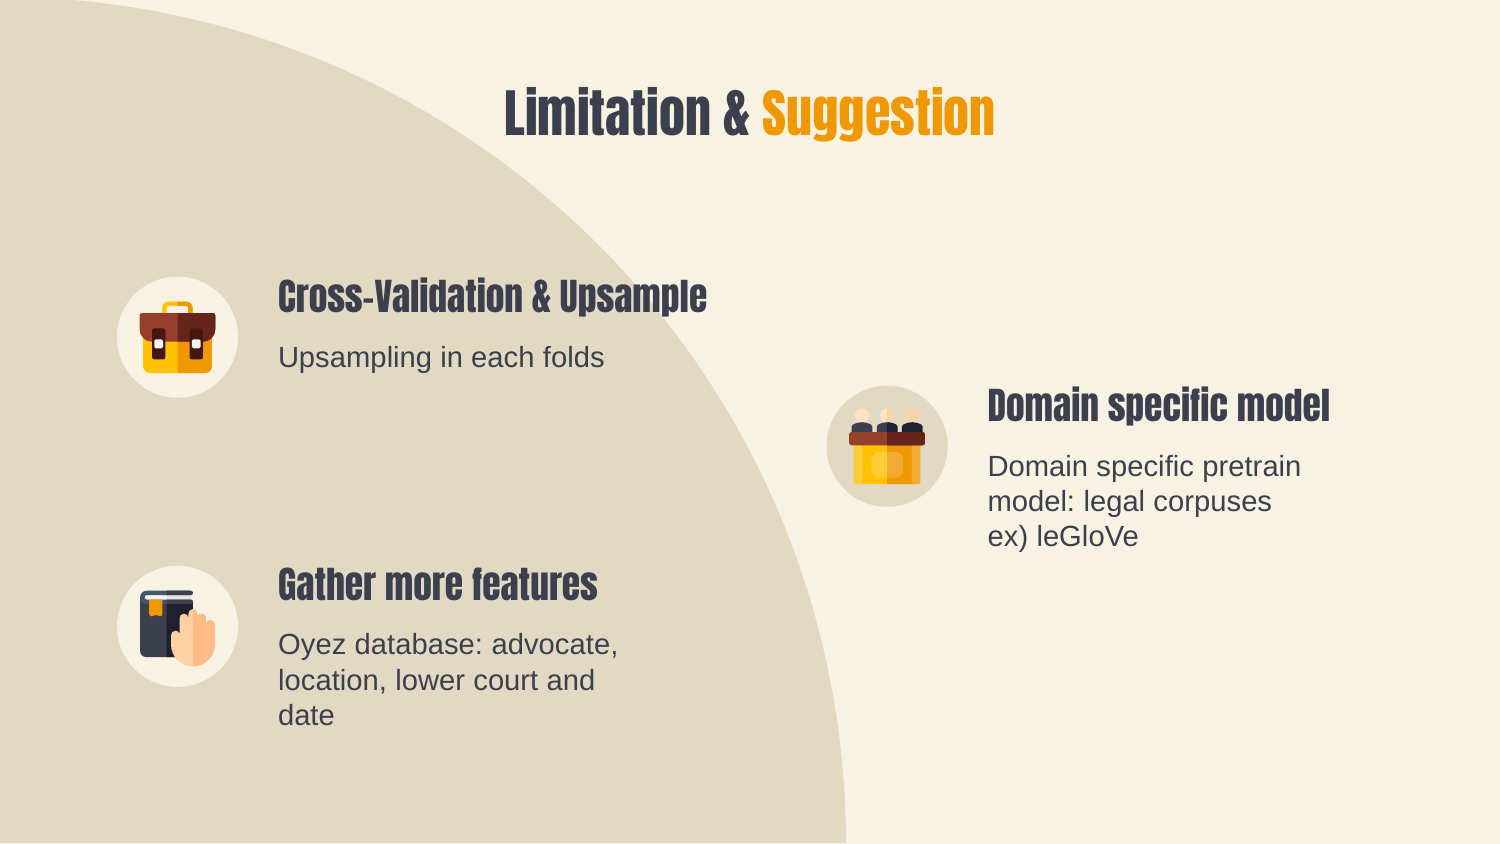

Limitation & Suggestion
# Cross-Validation & Upsample

Upsampling in each folds
Domain specific model

Domain specific pretrain model: legal corpuses
ex) leGloVe
Gather more features

Oyez database: advocate, location, lower court and date